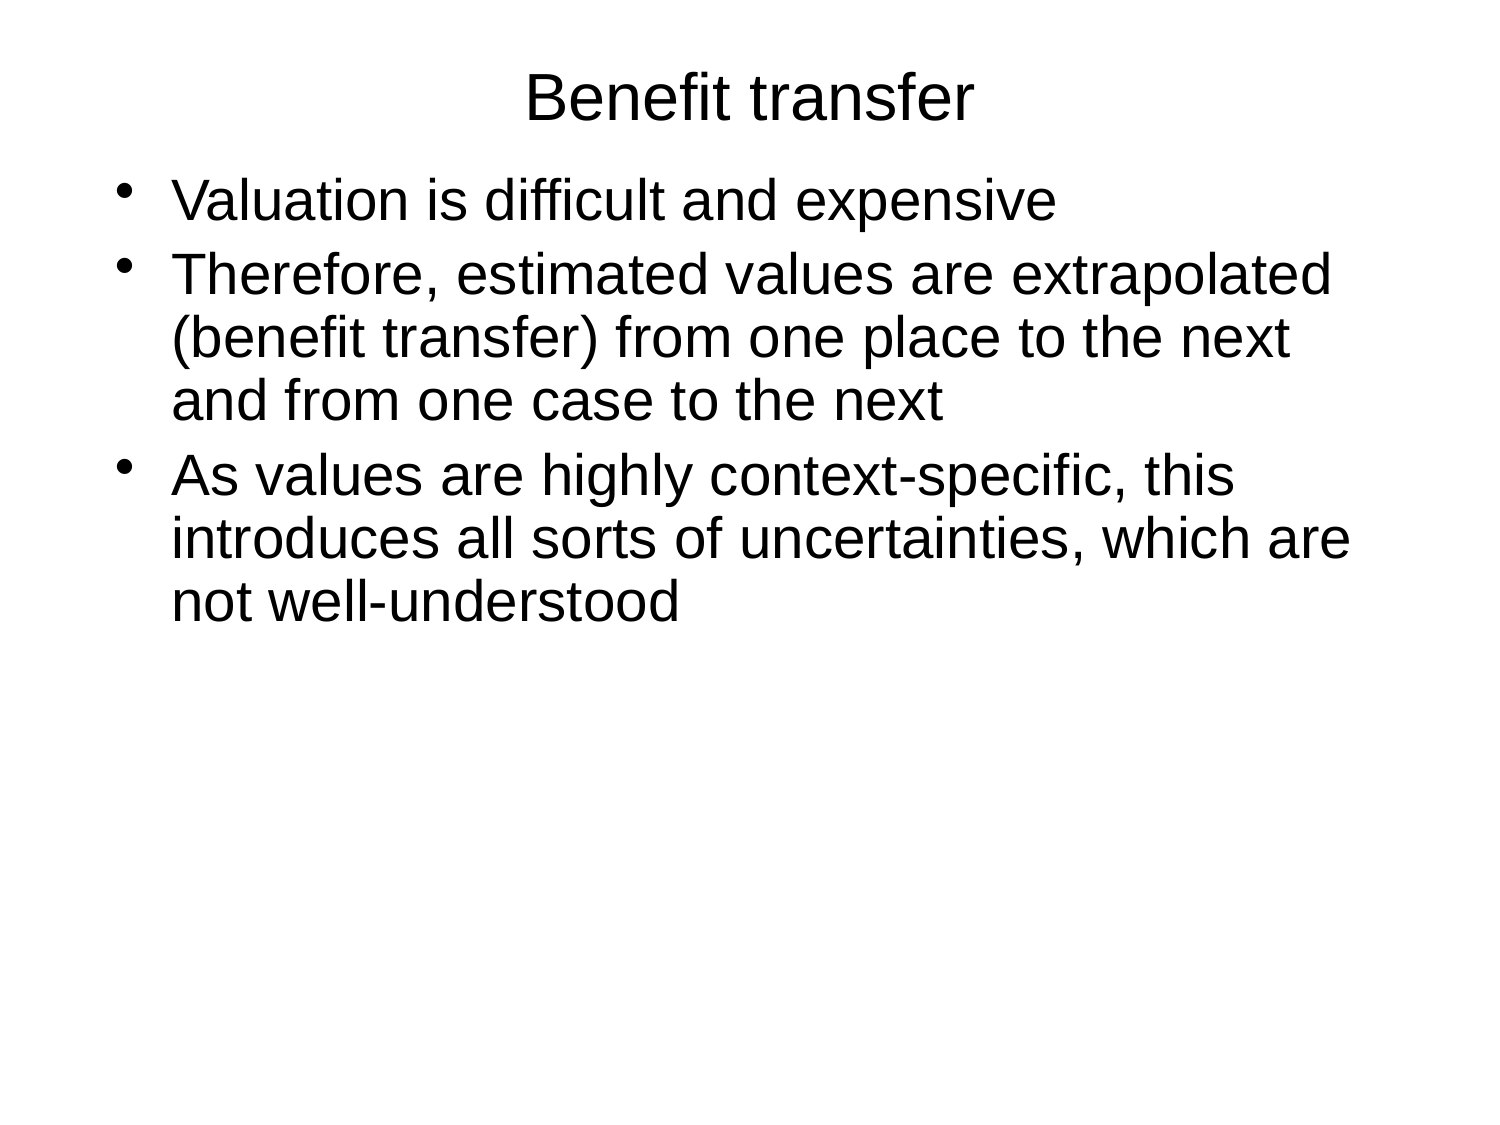

# Benefit transfer
Valuation is difficult and expensive
Therefore, estimated values are extrapolated (benefit transfer) from one place to the next and from one case to the next
As values are highly context-specific, this introduces all sorts of uncertainties, which are not well-understood